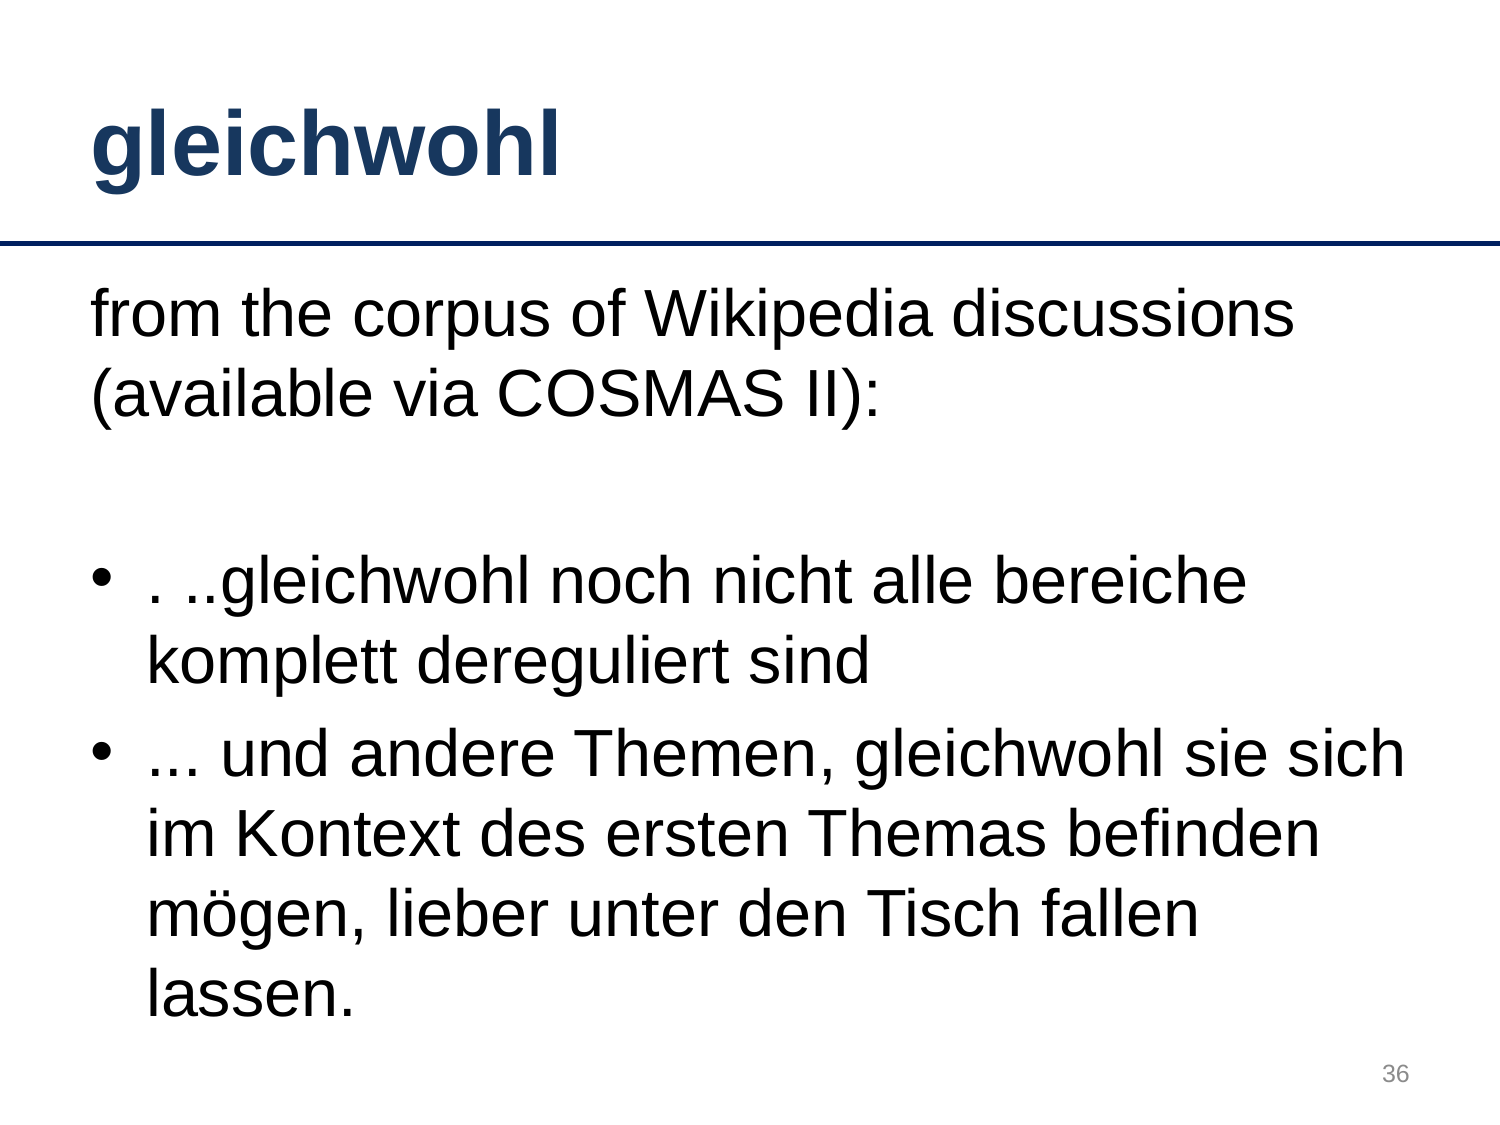

# gleichwohl
from the corpus of Wikipedia discussions (available via COSMAS II):

. ..gleichwohl noch nicht alle bereiche komplett dereguliert sind
... und andere Themen, gleichwohl sie sich im Kontext des ersten Themas befinden mögen, lieber unter den Tisch fallen lassen.
36